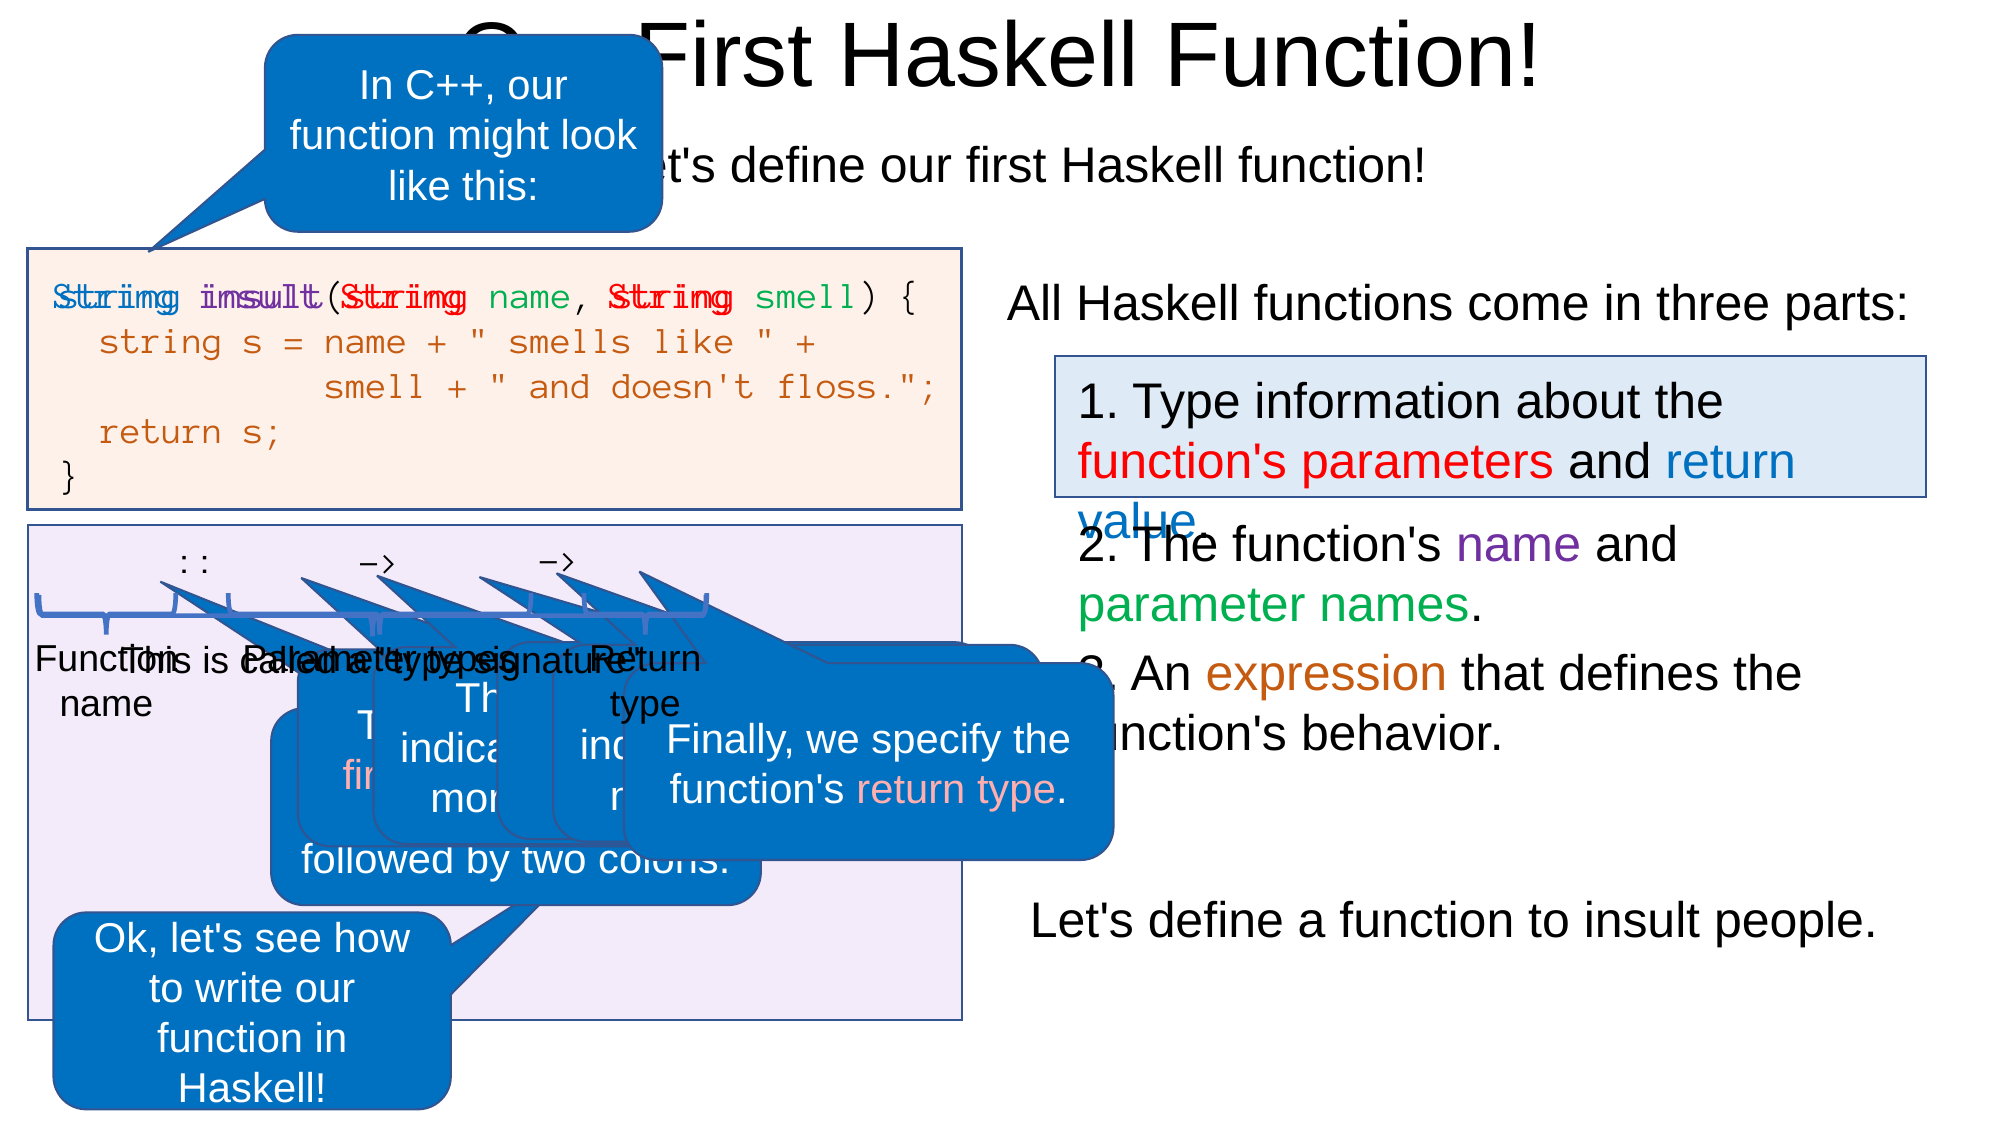

Our First Haskell Function!
In C++, our function might look like this:
Let's define our first Haskell function!

string insult(string name, string smell) {
  string s = name + " smells like " +
             smell + " and doesn't floss.";
  return s;
}
All Haskell functions come in three parts:
String
String
insult
String

1. Type information about the function's parameters and return value.
2. The function's name and parameter names.

->
::
->

Function name

Return type

Parameter types

This is called a "type signature"
3. An expression that defines the function's behavior.
Then we specify the second parameter's type.
Then we add a -> indicating that there are more types coming.
Then we add a -> indicating that there are more types coming.
Then we specify the first parameter's type.
Finally, we specify the function's return type.
First, we specify our function's name followed by two colons.
Let's define a function to insult people.
Ok, let's see how to write our function in Haskell!